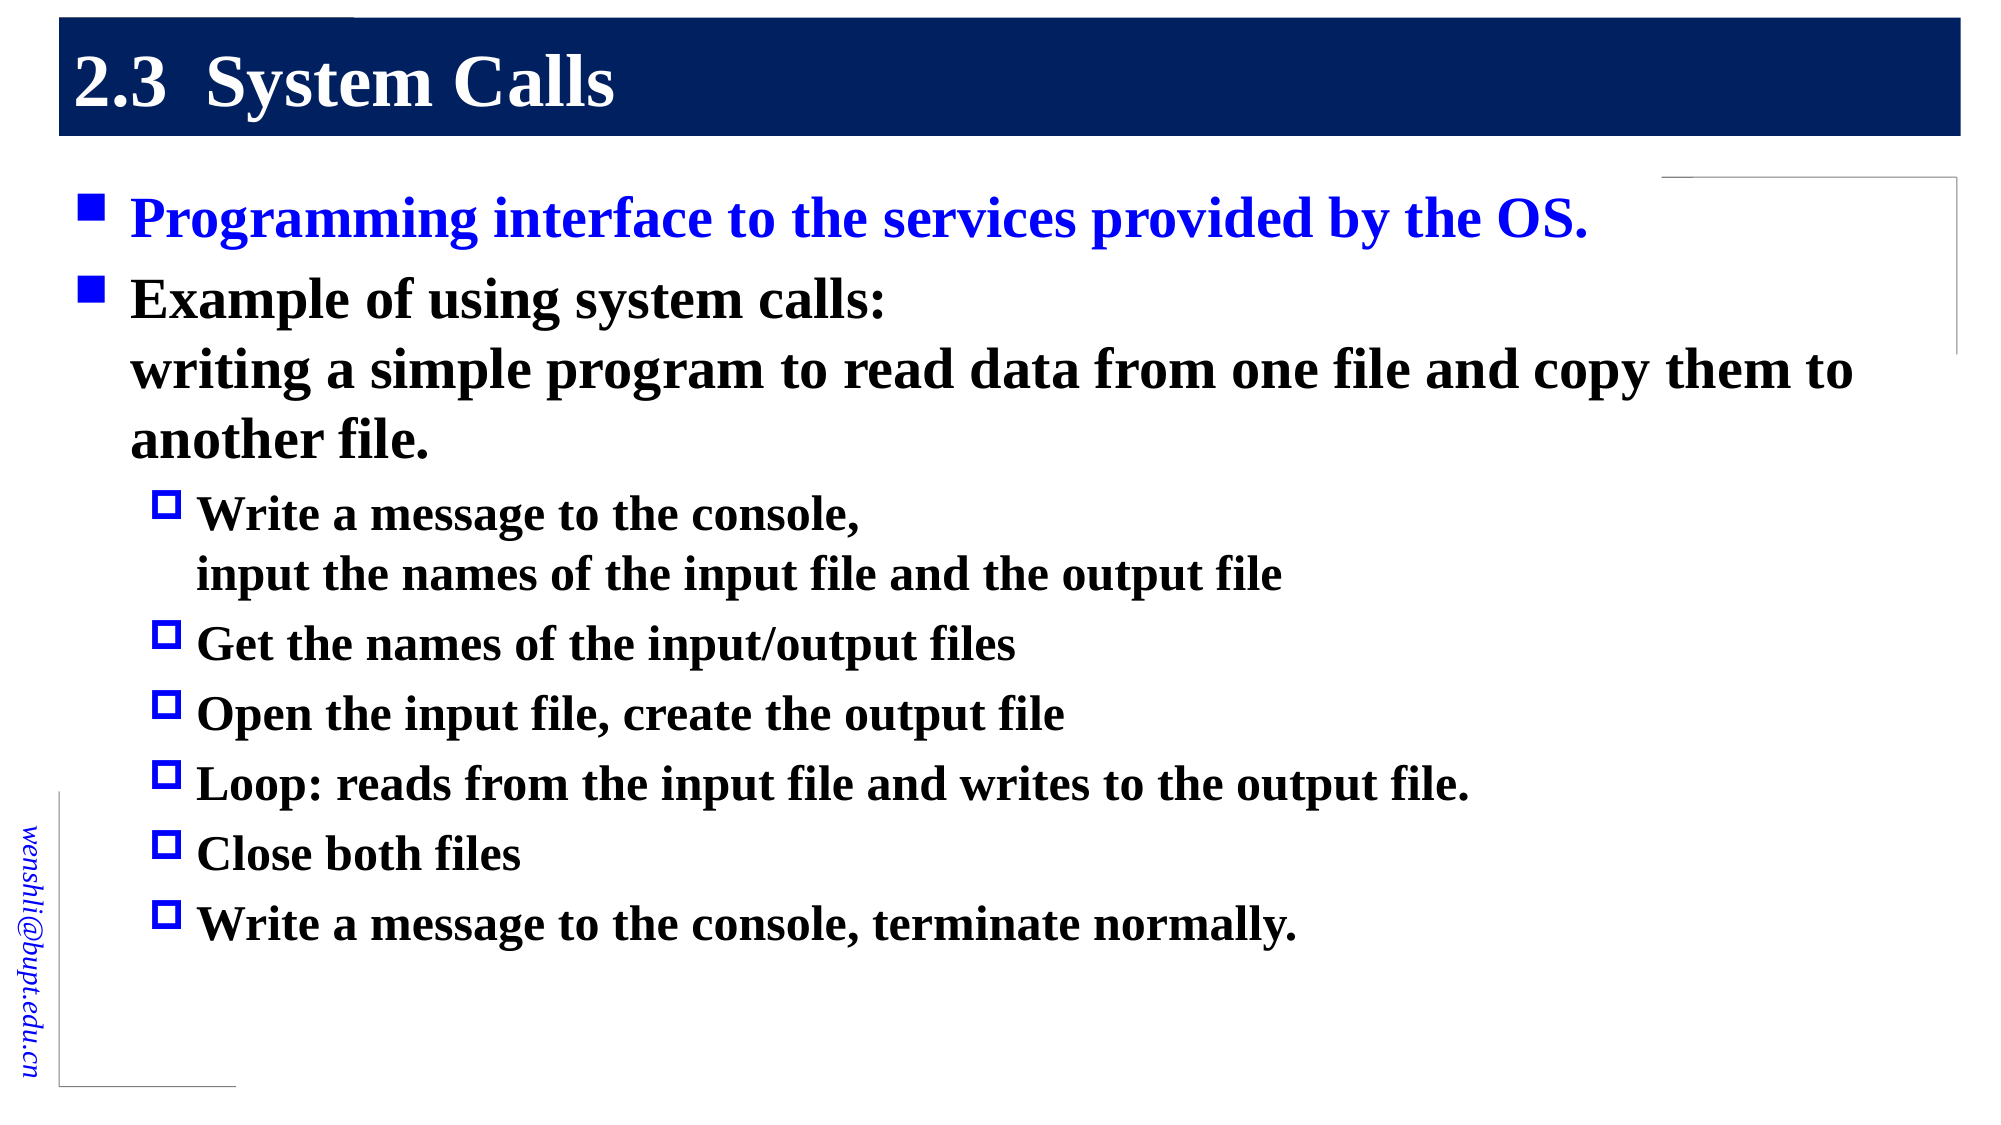

# 2.3  System Calls
Programming interface to the services provided by the OS.
Example of using system calls:
writing a simple program to read data from one file and copy them to another file.
Write a message to the console,
input the names of the input file and the output file
Get the names of the input/output files
Open the input file, create the output file
Loop: reads from the input file and writes to the output file.
Close both files
Write a message to the console, terminate normally.
14